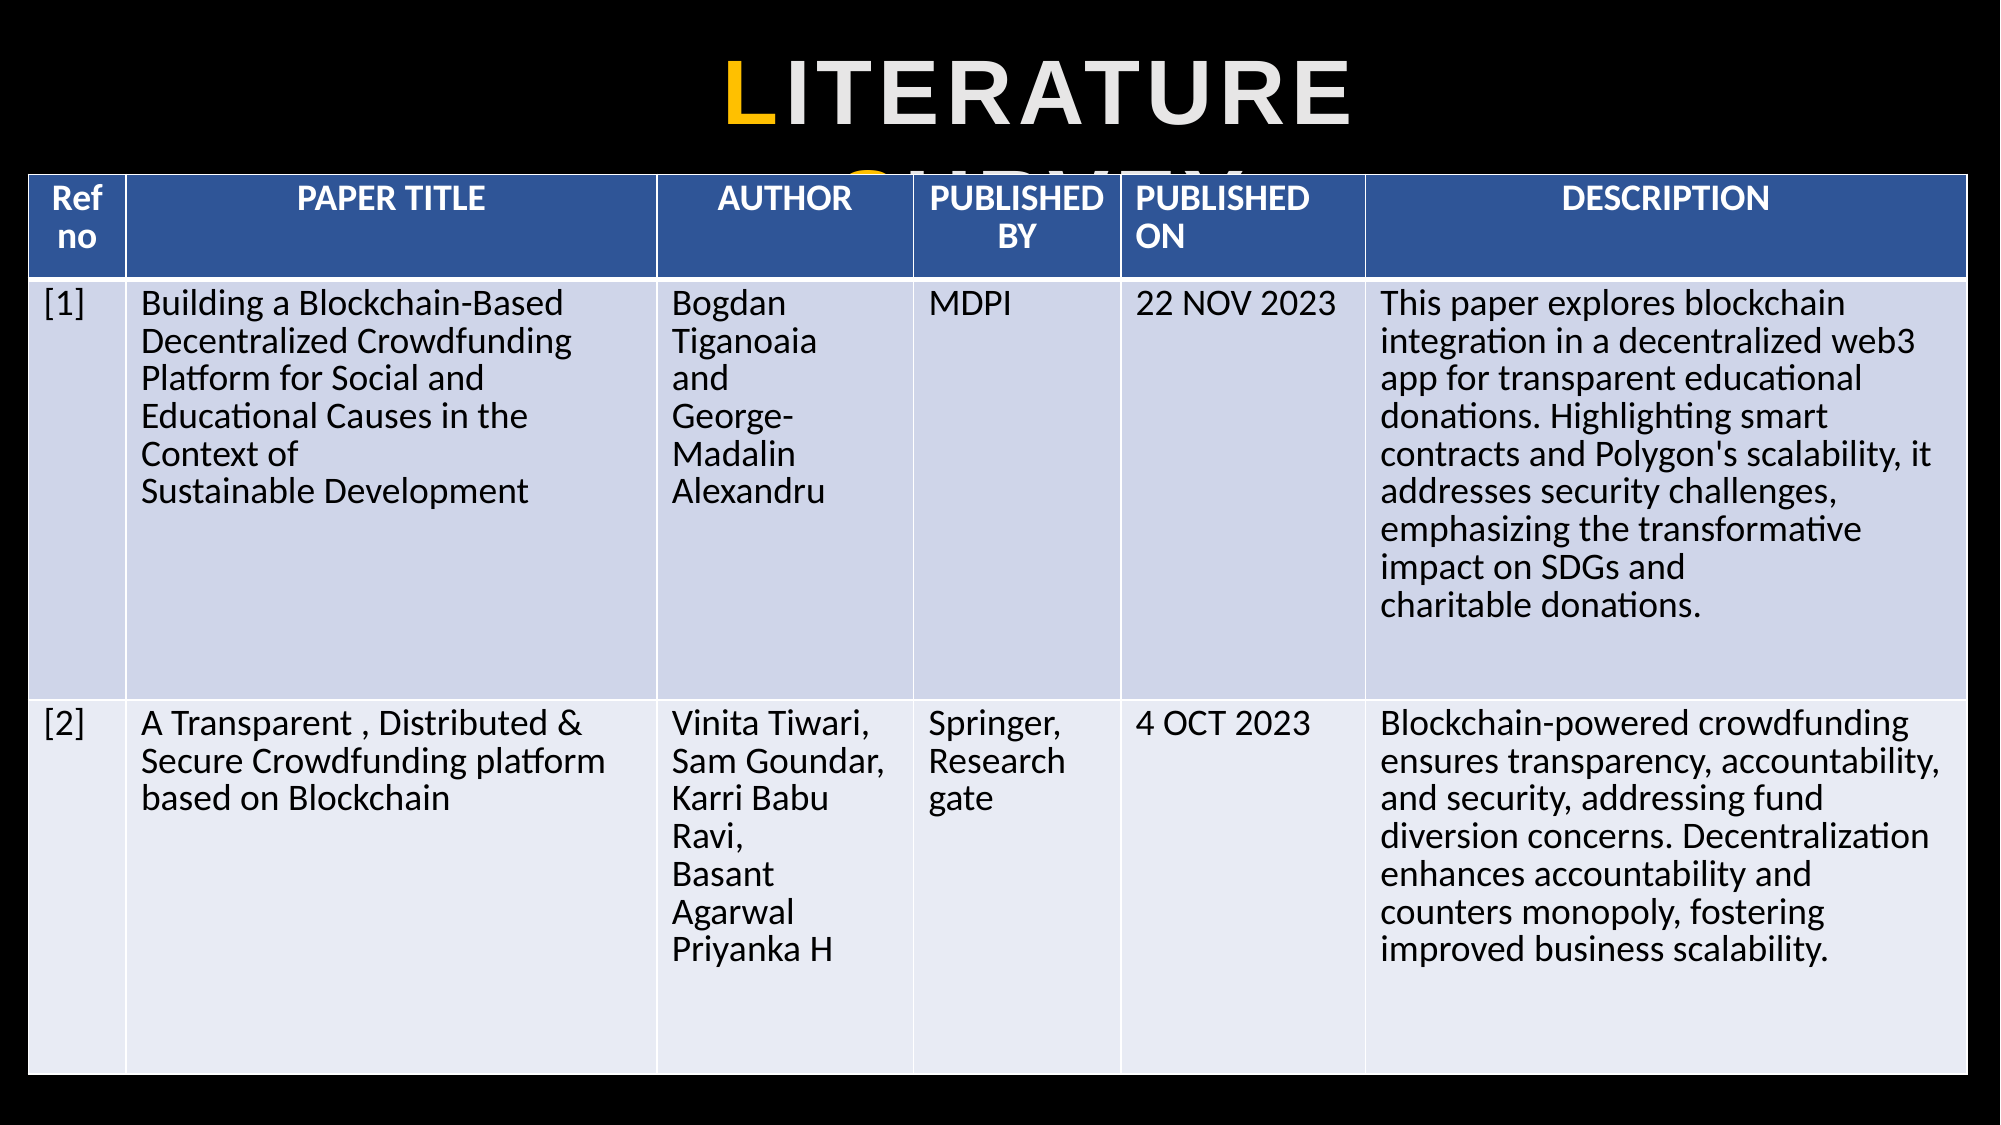

LITERATURE SURVEY
| Ref no | PAPER TITLE | AUTHOR | PUBLISHED BY | PUBLISHED ON | DESCRIPTION |
| --- | --- | --- | --- | --- | --- |
| [1] | Building a Blockchain-Based Decentralized Crowdfunding Platform for Social and Educational Causes in the Context of Sustainable Development | Bogdan Tiganoaia and George-Madalin Alexandru | MDPI | 22 NOV 2023 | This paper explores blockchain integration in a decentralized web3 app for transparent educational donations. Highlighting smart contracts and Polygon's scalability, it addresses security challenges, emphasizing the transformative impact on SDGs and charitable donations. |
| [2] | A Transparent , Distributed & Secure Crowdfunding platform based on Blockchain | Vinita Tiwari, Sam Goundar, Karri Babu Ravi, Basant Agarwal Priyanka H | Springer, Research gate | 4 OCT 2023 | Blockchain-powered crowdfunding ensures transparency, accountability, and security, addressing fund diversion concerns. Decentralization enhances accountability and counters monopoly, fostering improved business scalability. |